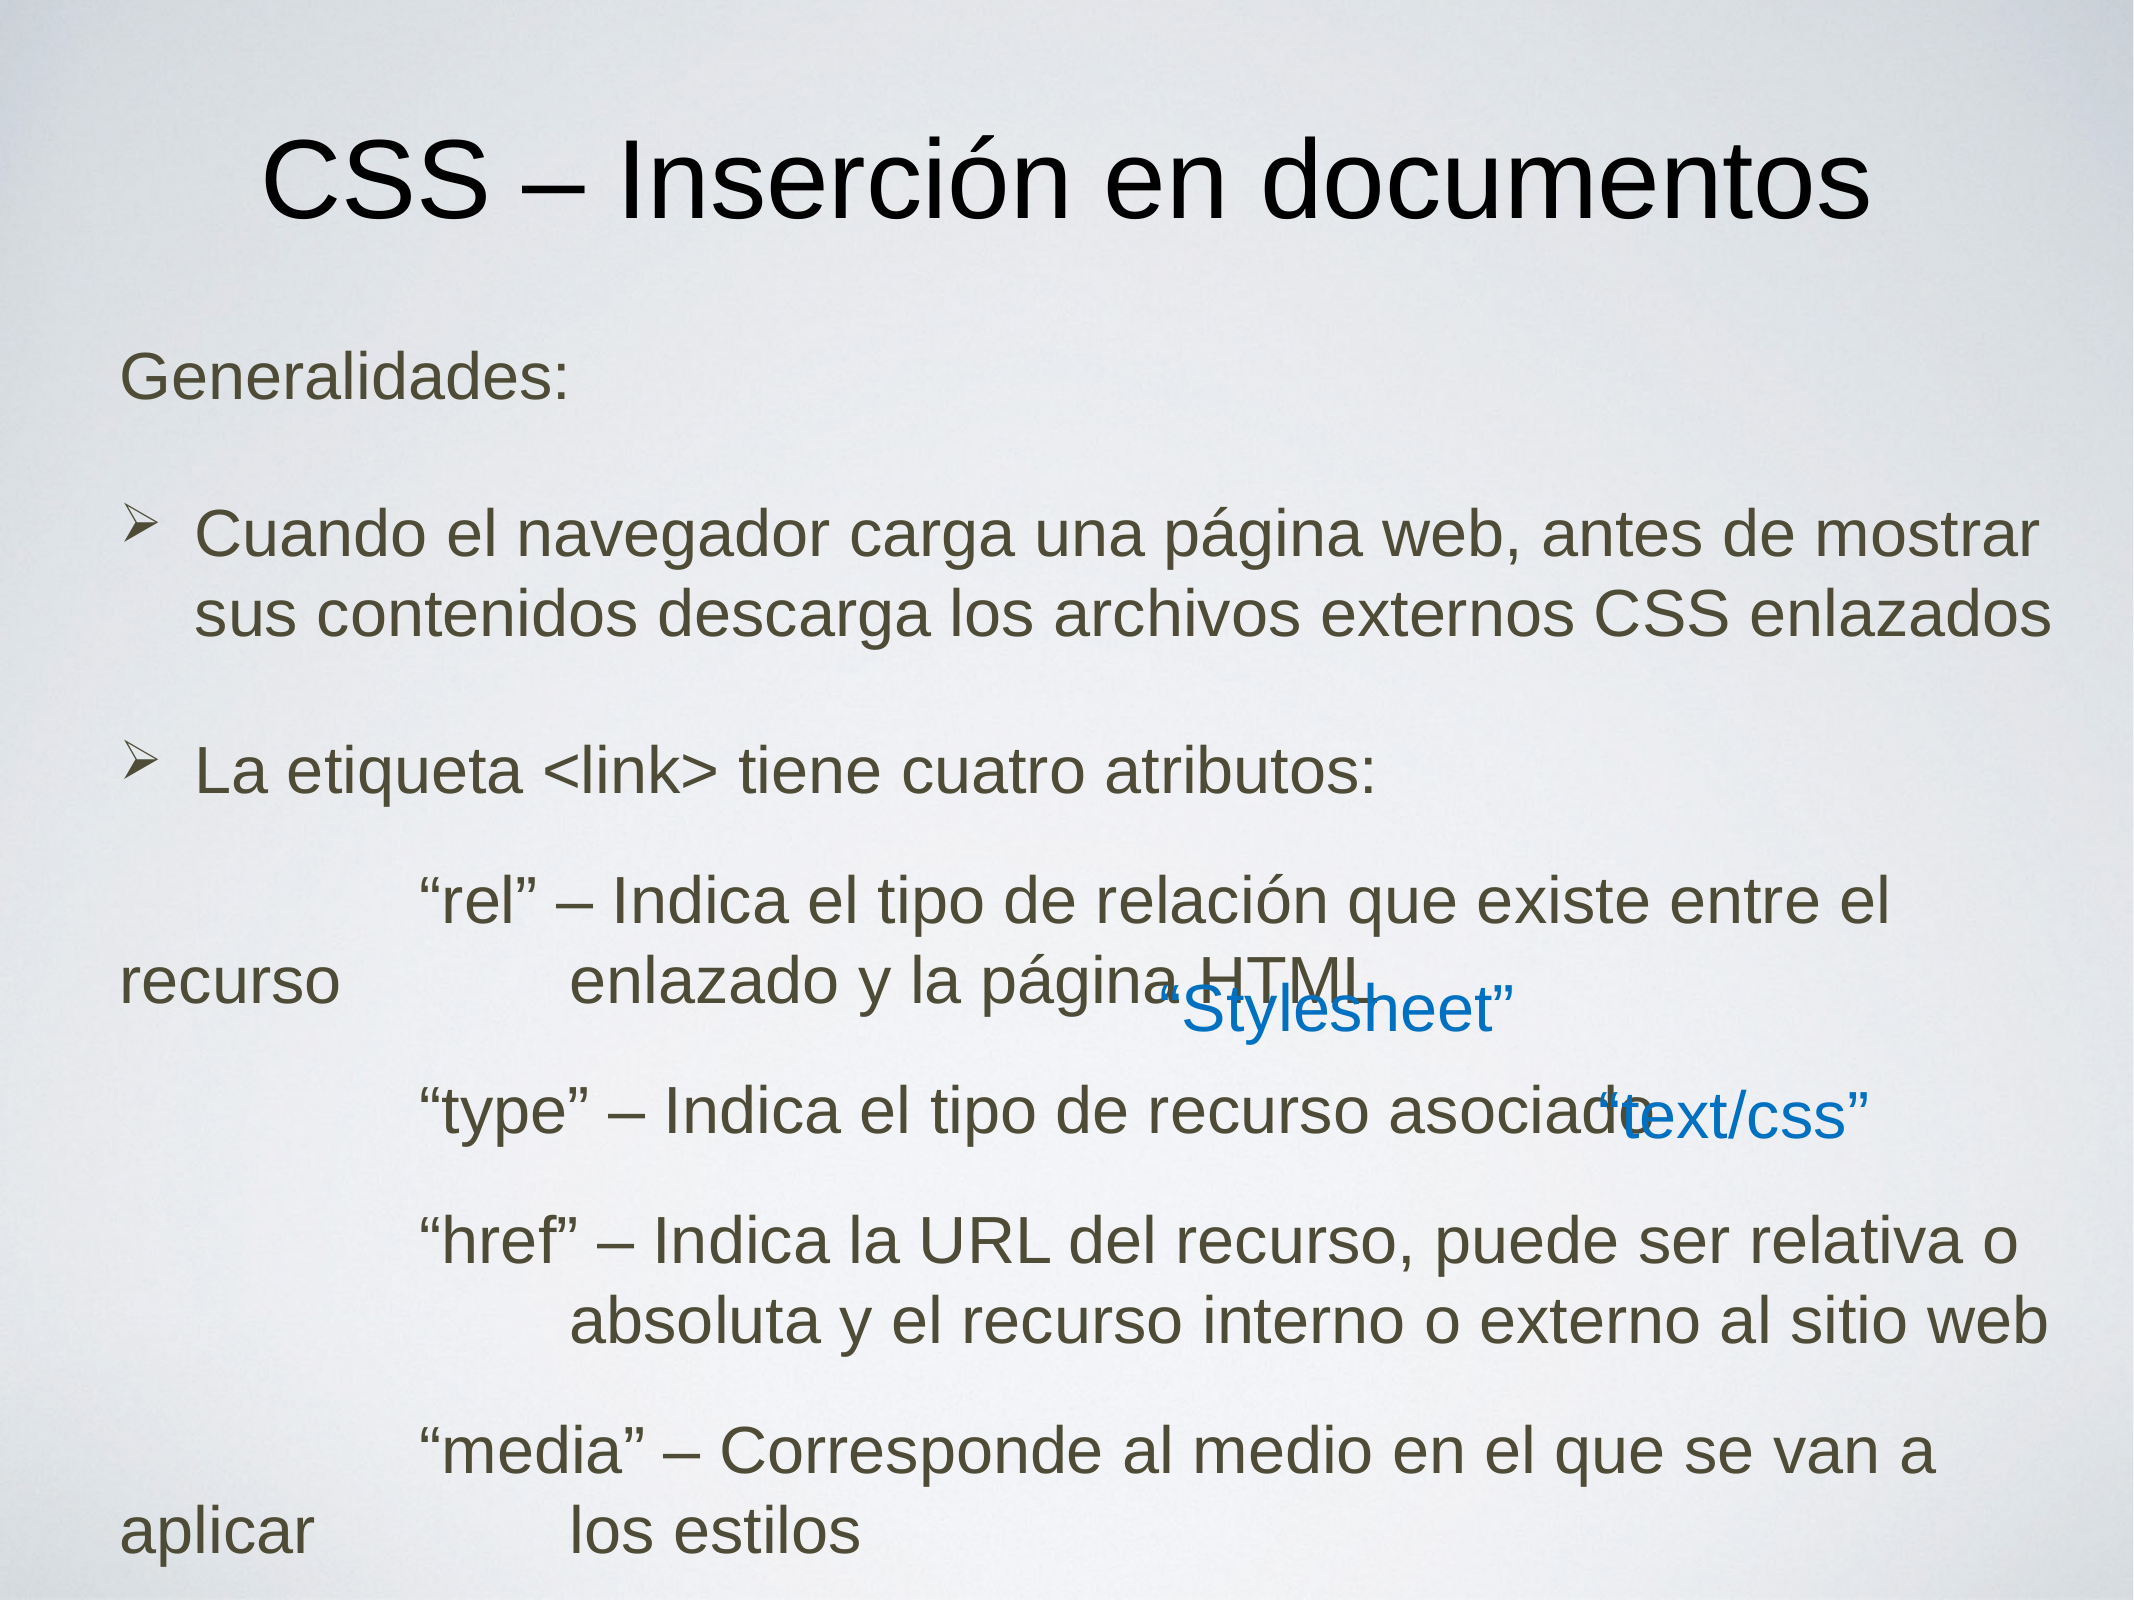

# CSS – Inserción en documentos
Generalidades:
Cuando el navegador carga una página web, antes de mostrar sus contenidos descarga los archivos externos CSS enlazados
La etiqueta <link> tiene cuatro atributos:
		“rel” – Indica el tipo de relación que existe entre el recurso  		enlazado y la página HTML
		“type” – Indica el tipo de recurso asociado
		“href” – Indica la URL del recurso, puede ser relativa o 			 	absoluta y el recurso interno o externo al sitio web
		“media” – Corresponde al medio en el que se van a aplicar  		los estilos

“Stylesheet”
“text/css”